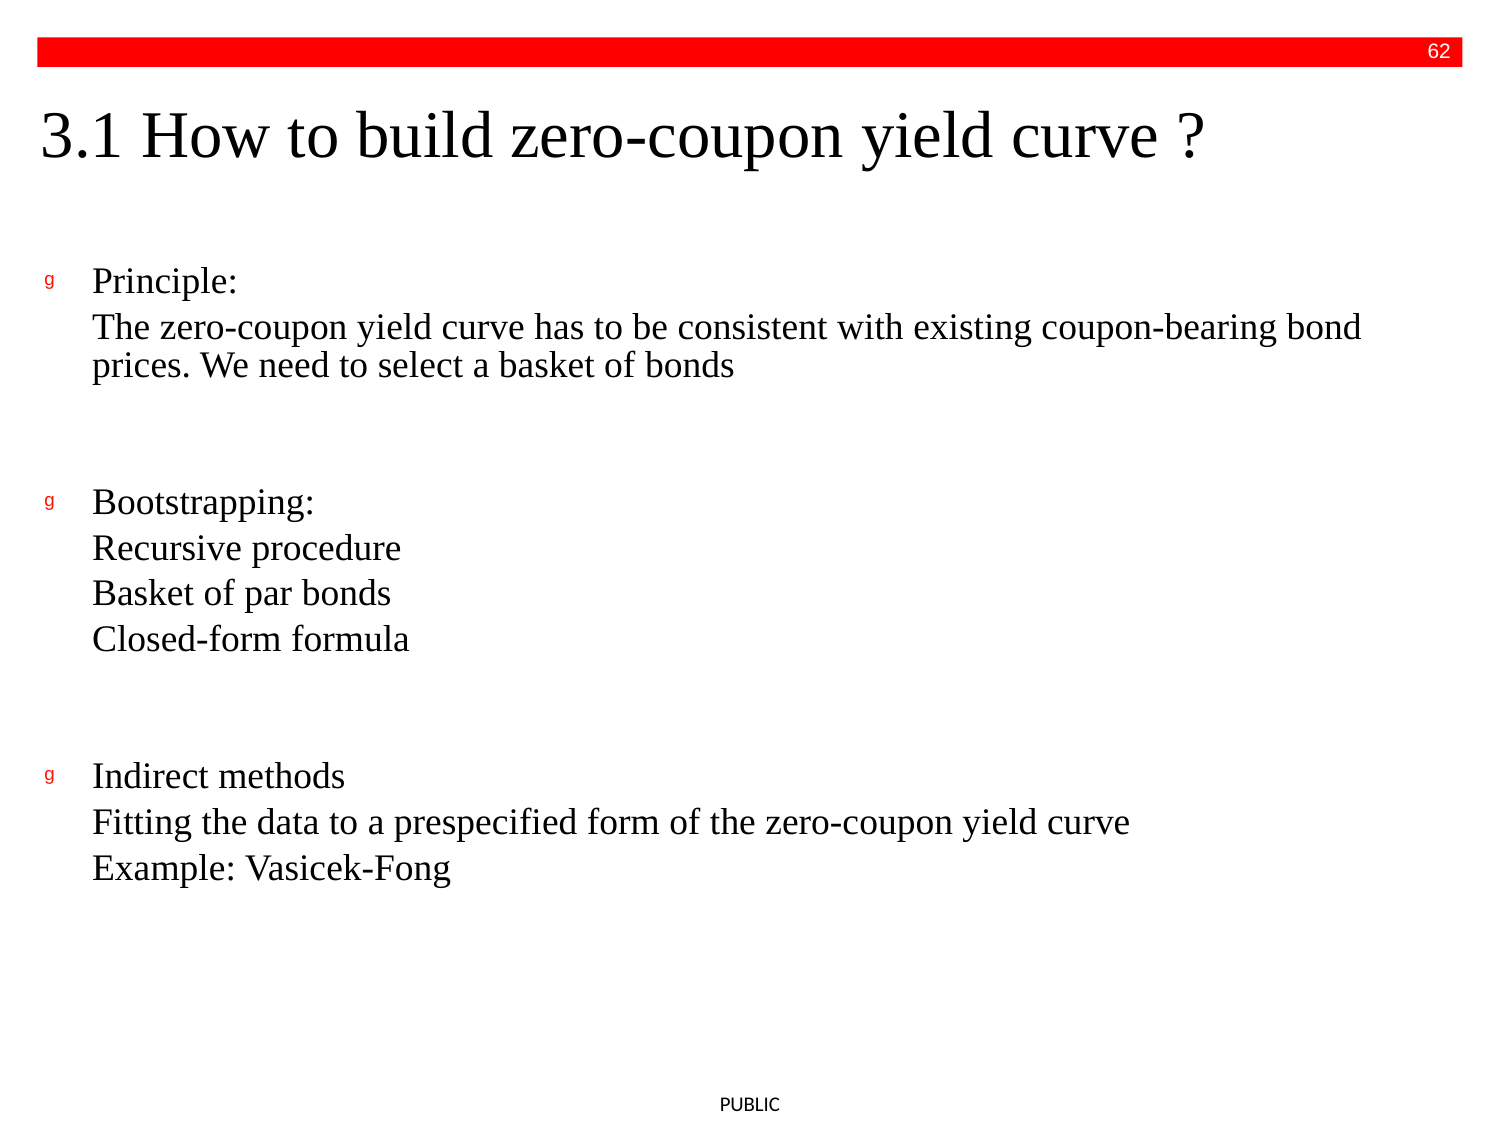

3.1 How to build zero-coupon yield curve ?
Principle:
	The zero-coupon yield curve has to be consistent with existing coupon-bearing bond prices. We need to select a basket of bonds

Bootstrapping:
	Recursive procedure
	Basket of par bonds
	Closed-form formula

Indirect methods
	Fitting the data to a prespecified form of the zero-coupon yield curve
	Example: Vasicek-Fong